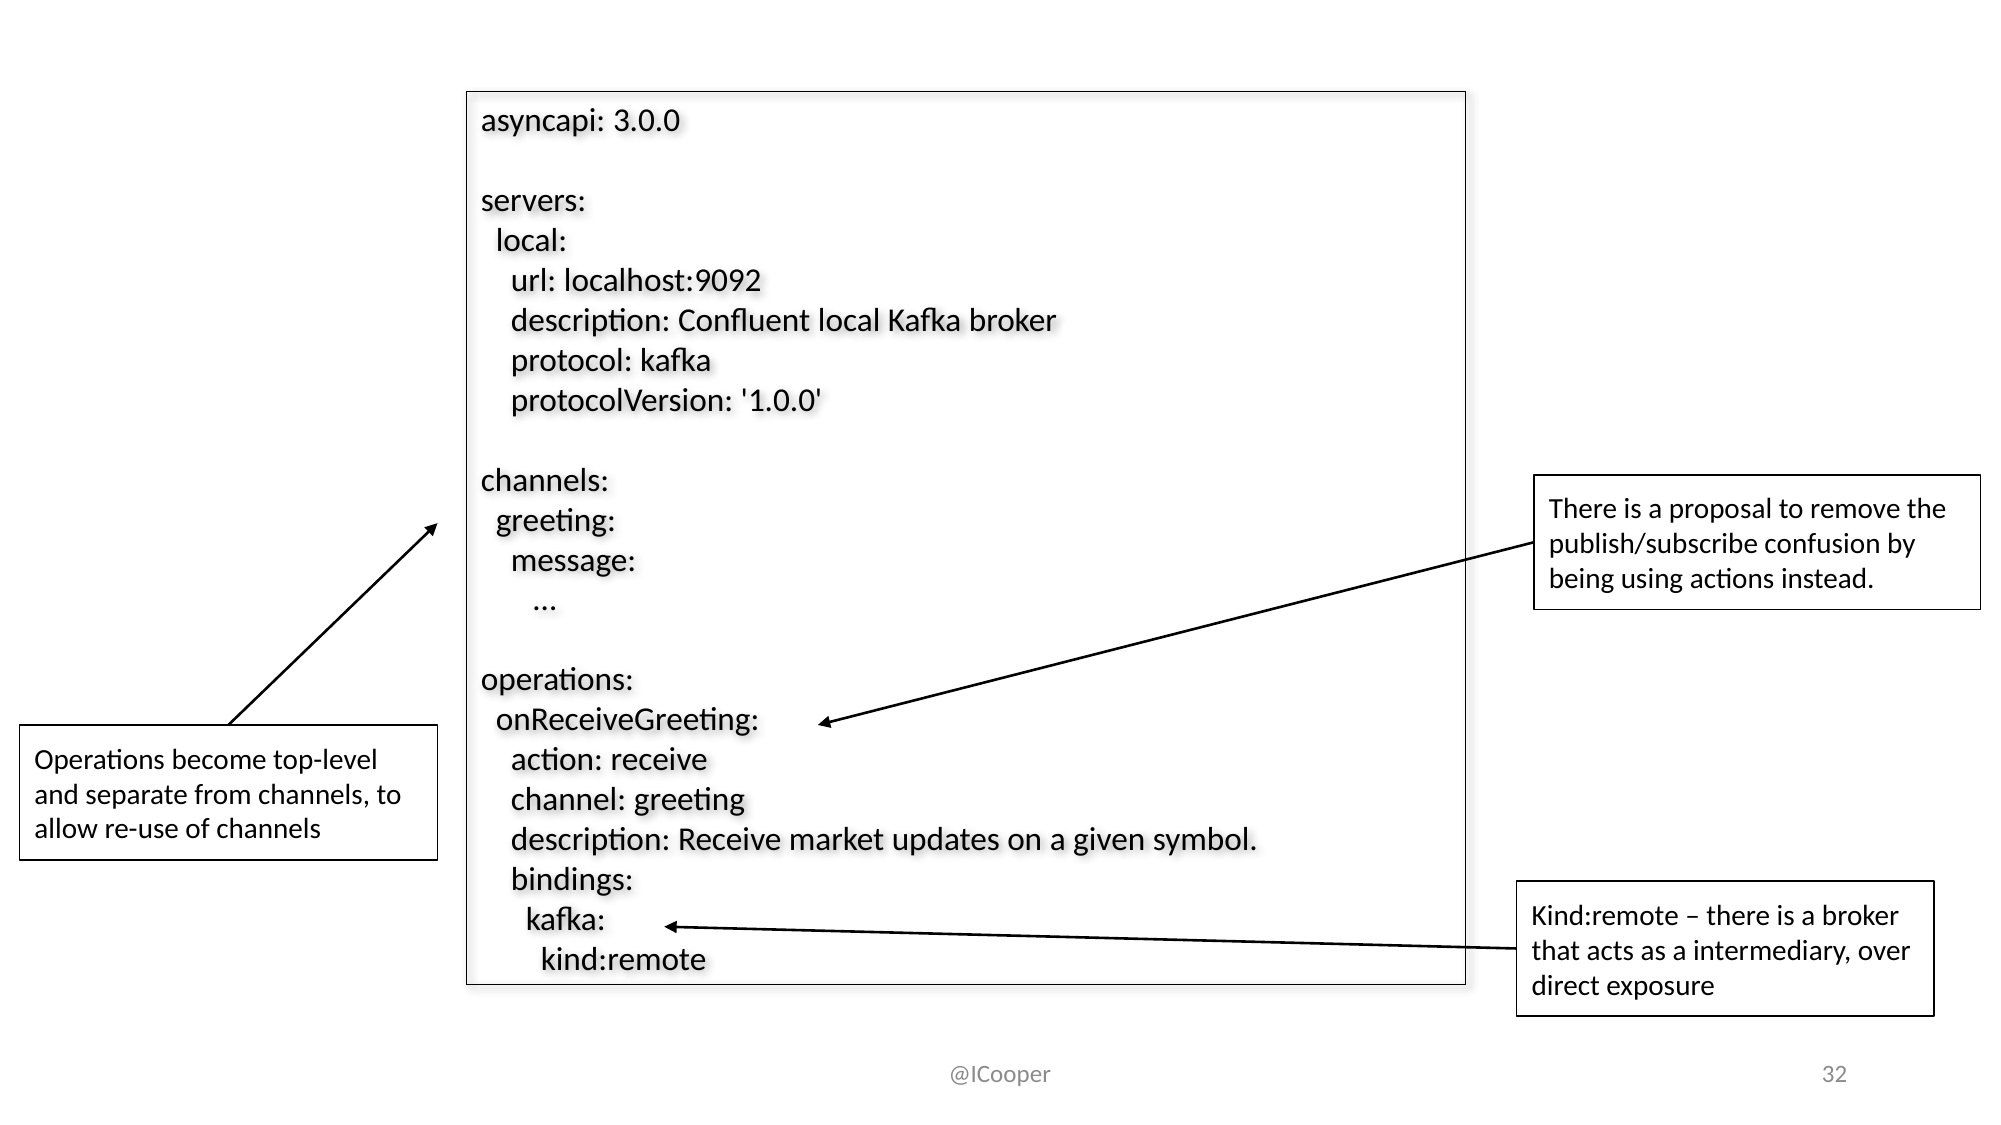

asyncapi: 3.0.0

servers:
  local:
    url: localhost:9092
    description: Confluent local Kafka broker
    protocol: kafka
    protocolVersion: '1.0.0'

channels:
  greeting:
    message:
       …

operations:
  onReceiveGreeting:
    action: receive
    channel: greeting
    description: Receive market updates on a given symbol.
    bindings:
      kafka:
        kind:remote
There is a proposal to remove the publish/subscribe confusion by being using actions instead.
Operations become top-level and separate from channels, to allow re-use of channels
Kind:remote – there is a broker that acts as a intermediary, over direct exposure
@ICooper
32